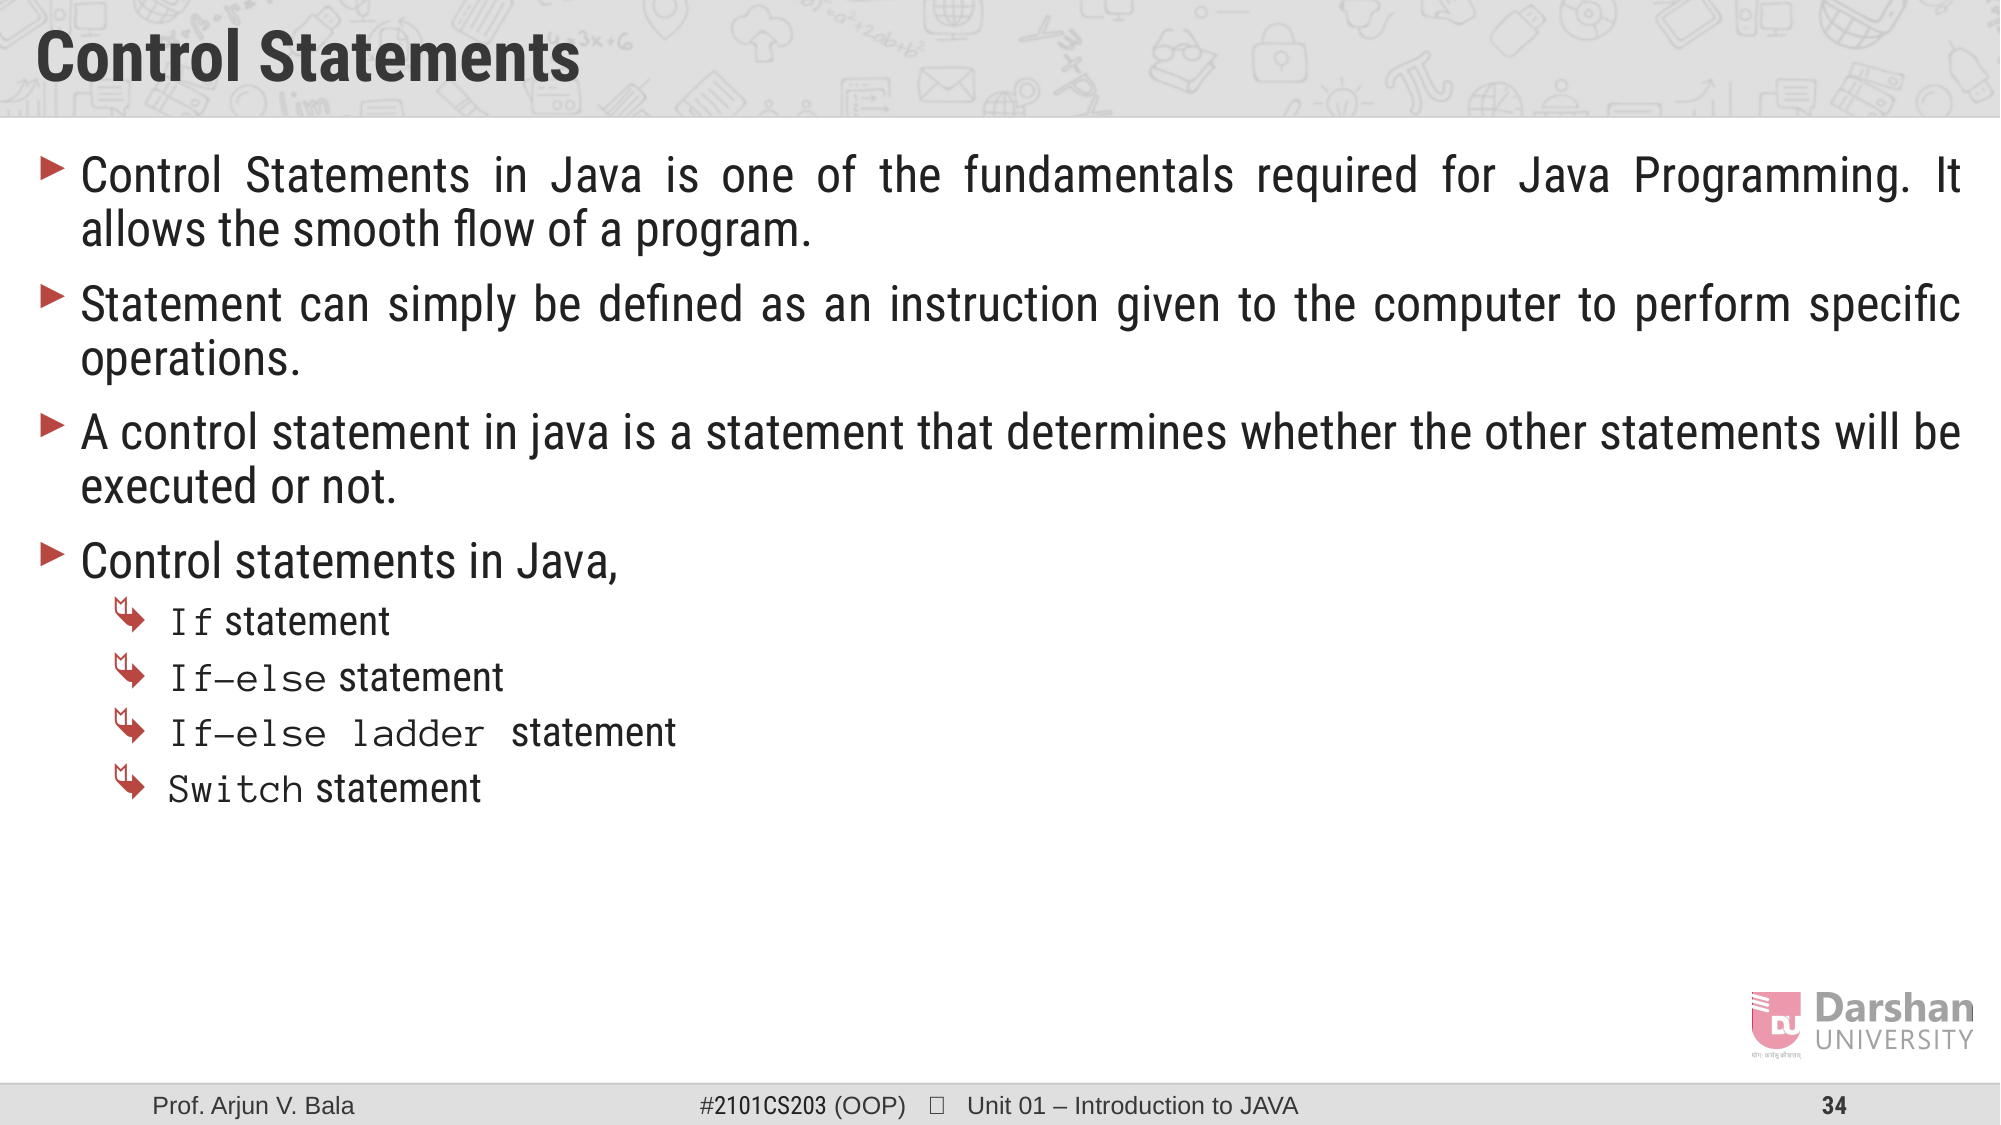

# Control Statements
Control Statements in Java is one of the fundamentals required for Java Programming. It allows the smooth flow of a program.
Statement can simply be defined as an instruction given to the computer to perform specific operations.
A control statement in java is a statement that determines whether the other statements will be executed or not.
Control statements in Java,
If statement
If-else statement
If-else ladder statement
Switch statement